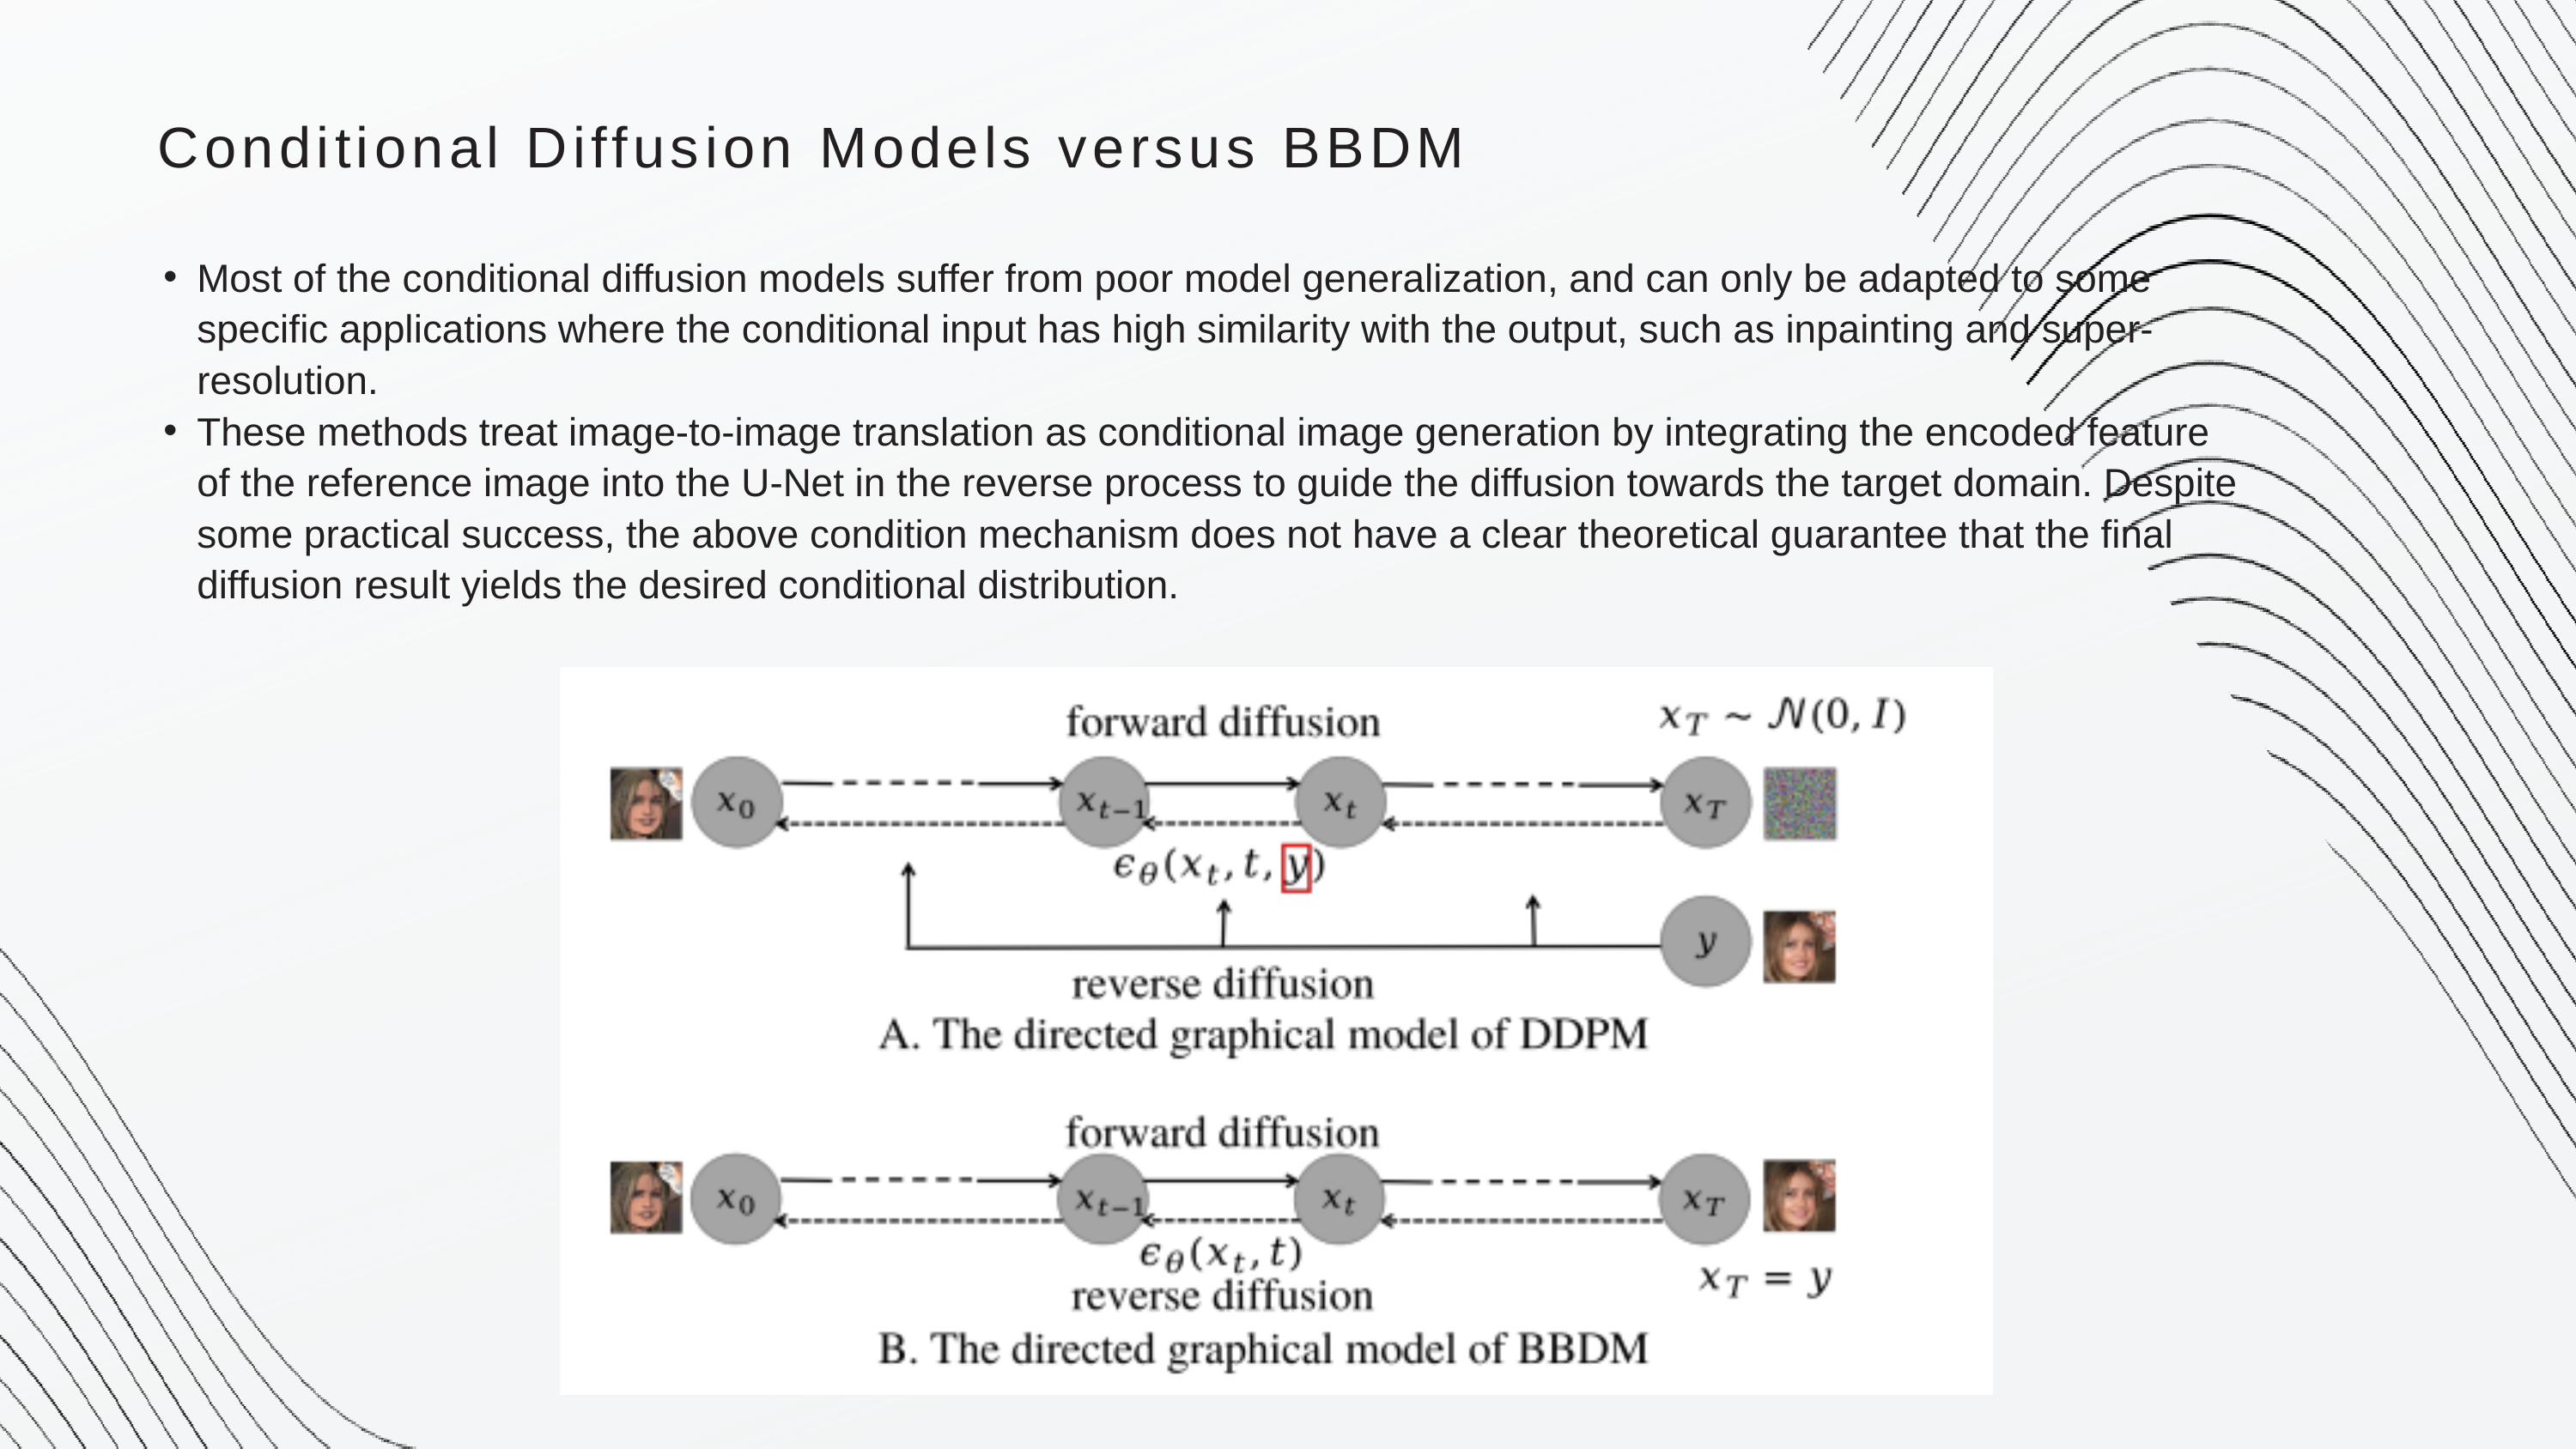

Conditional Diffusion Models versus BBDM

Most of the conditional diffusion models suffer from poor model generalization, and can only be adapted to some specific applications where the conditional input has high similarity with the output, such as inpainting and super-resolution.
These methods treat image-to-image translation as conditional image generation by integrating the encoded feature of the reference image into the U-Net in the reverse process to guide the diffusion towards the target domain. Despite some practical success, the above condition mechanism does not have a clear theoretical guarantee that the final diffusion result yields the desired conditional distribution.